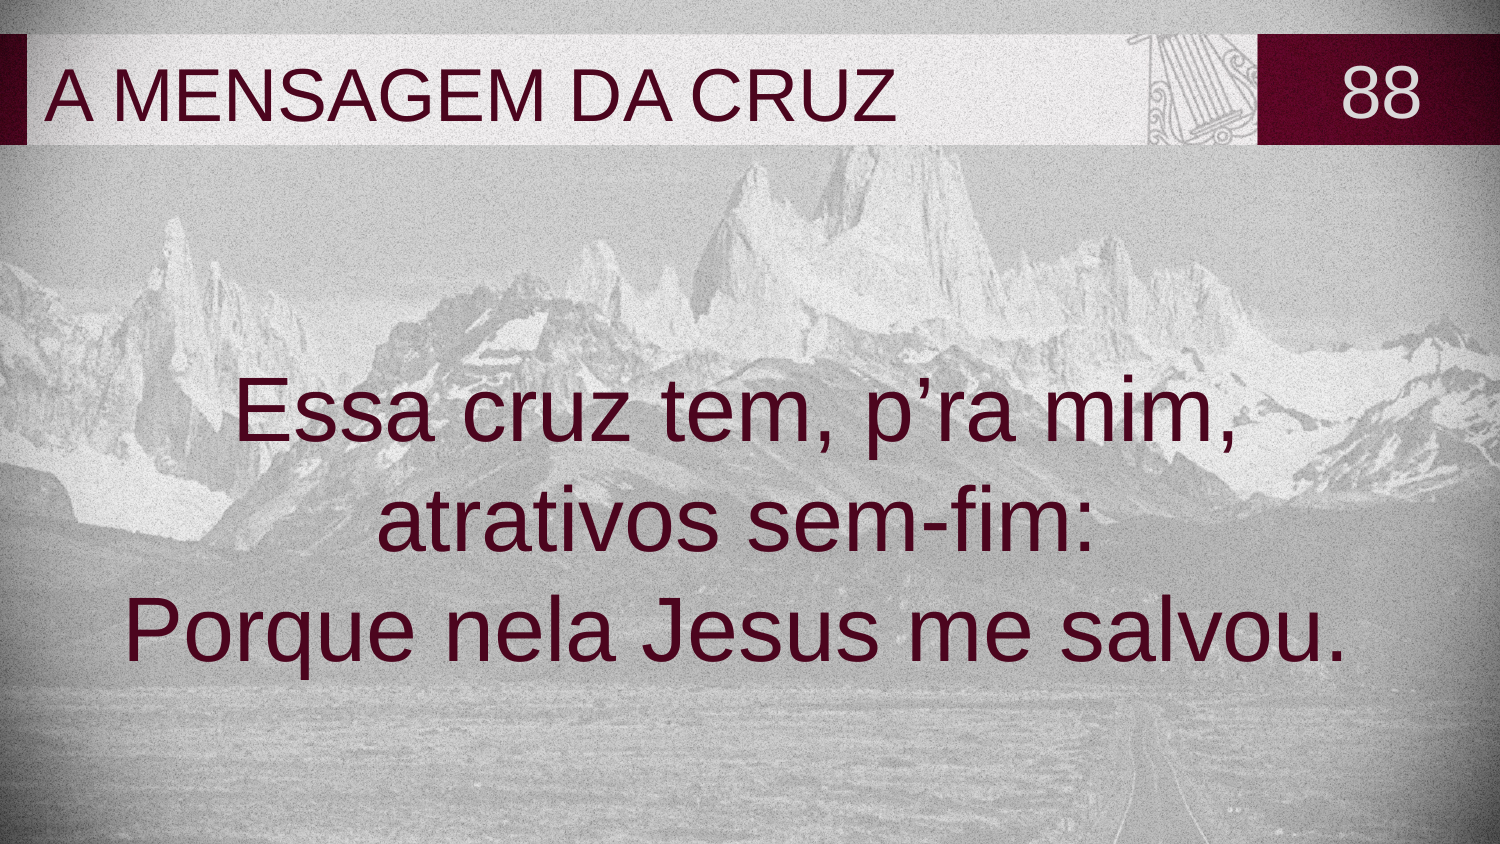

# A MENSAGEM DA CRUZ
88
Essa cruz tem, p’ra mim,
atrativos sem-fim:
Porque nela Jesus me salvou.